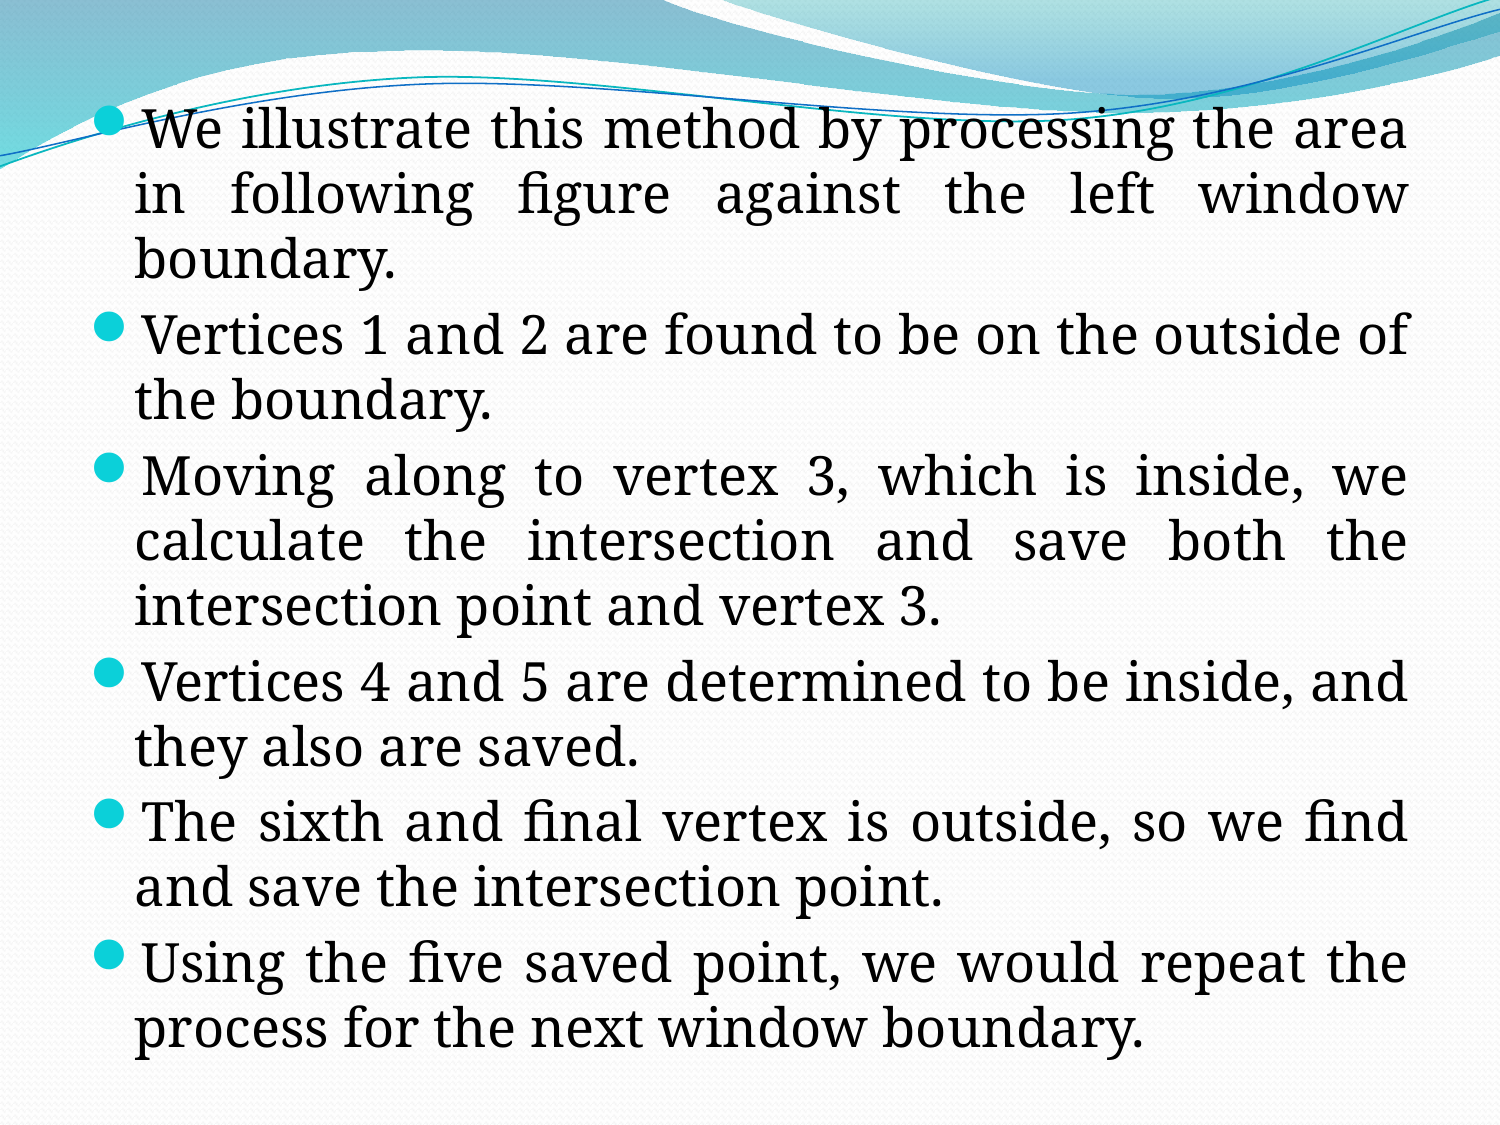

We illustrate this method by processing the area in following figure against the left window boundary.
Vertices 1 and 2 are found to be on the outside of the boundary.
Moving along to vertex 3, which is inside, we calculate the intersection and save both the intersection point and vertex 3.
Vertices 4 and 5 are determined to be inside, and they also are saved.
The sixth and final vertex is outside, so we find and save the intersection point.
Using the five saved point, we would repeat the process for the next window boundary.